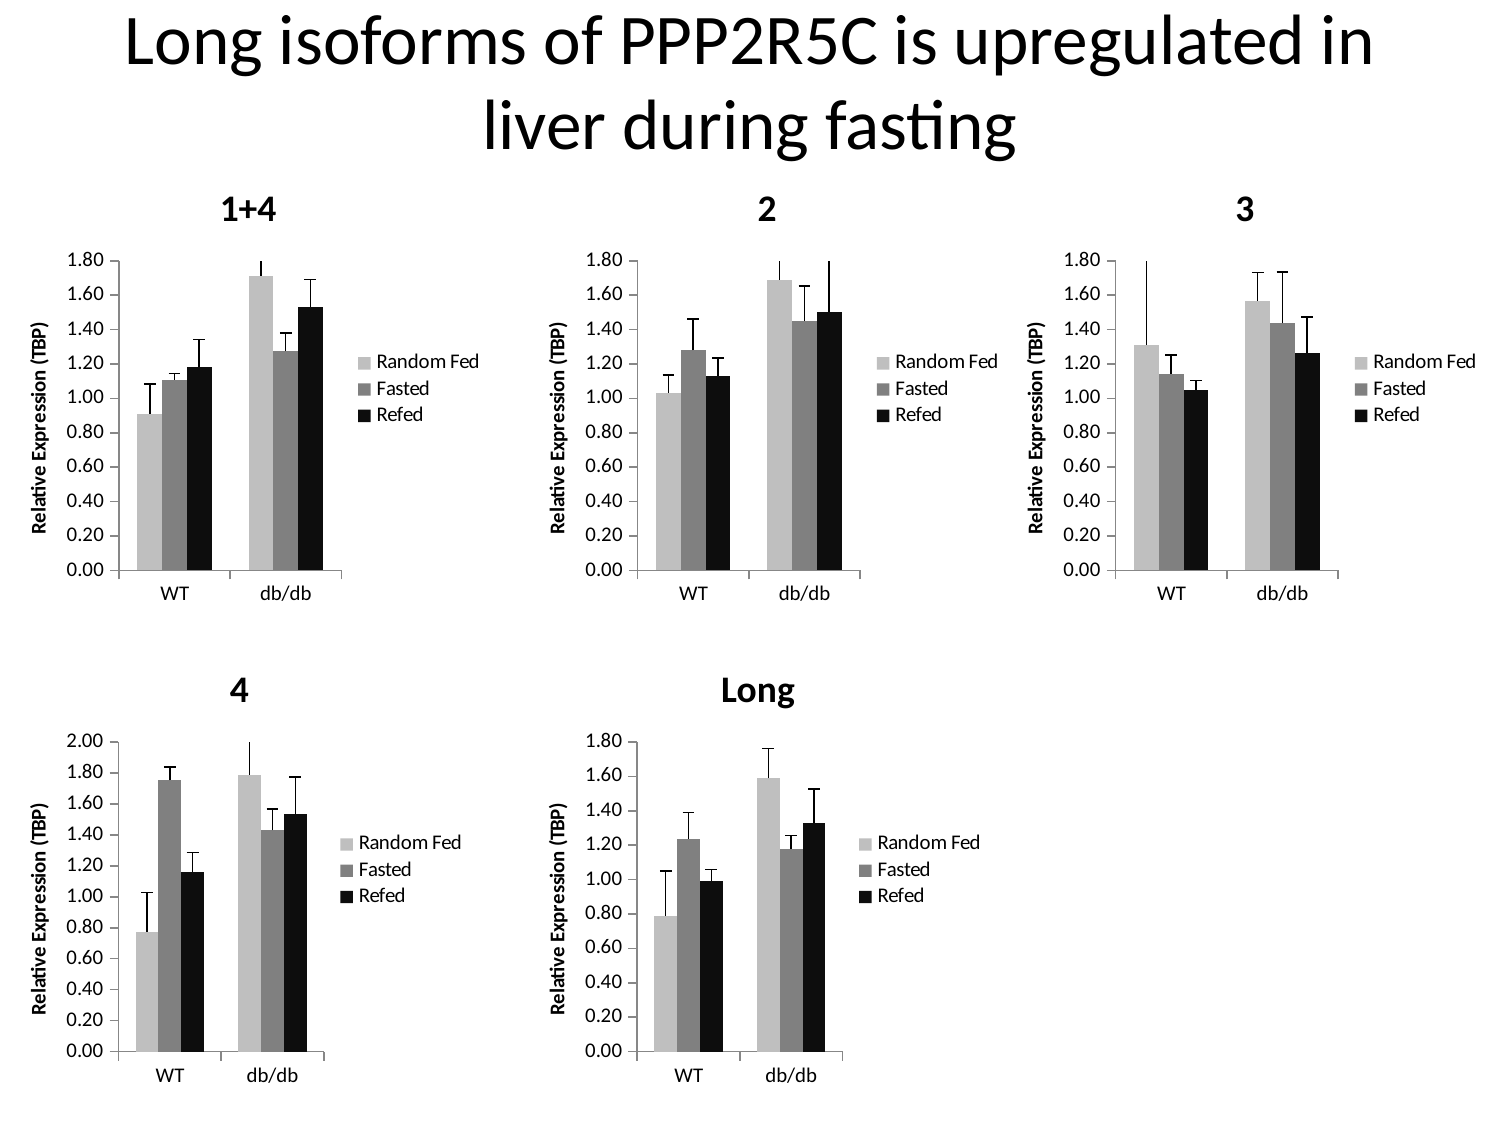

# Long isoforms of PPP2R5C is upregulated in liver during fasting

### Chart: 1+4

| Category |  |  |  |
|---|---|---|---|
| WT | 0.911394546577791 | 1.109372005183502 | 1.18248795122488 |
| db/db | 1.713173985037196 | 1.272813751564068 | 1.533149299666764 |

### Chart: 2

| Category |  |  |  |
|---|---|---|---|
| WT | 1.032364757639413 | 1.27986256745439 | 1.131935982035482 |
| db/db | 1.691066863379254 | 1.451660910671977 | 1.499665335775099 |

### Chart: 3

| Category |  |  |  |
|---|---|---|---|
| WT | 1.310434004961151 | 1.14314262946793 | 1.049606258883471 |
| db/db | 1.5662841739999 | 1.436294683978345 | 1.262628475313194 |

### Chart: 4

| Category |  |  |  |
|---|---|---|---|
| WT | 0.774468965919199 | 1.752657355385954 | 1.160594586183454 |
| db/db | 1.787407244366935 | 1.429966634938067 | 1.531866046322023 |

### Chart: Long

| Category |  |  |  |
|---|---|---|---|
| WT | 0.787130746650591 | 1.23860002073567 | 0.993458022370215 |
| db/db | 1.587975080451017 | 1.176366773261367 | 1.332107687823766 |